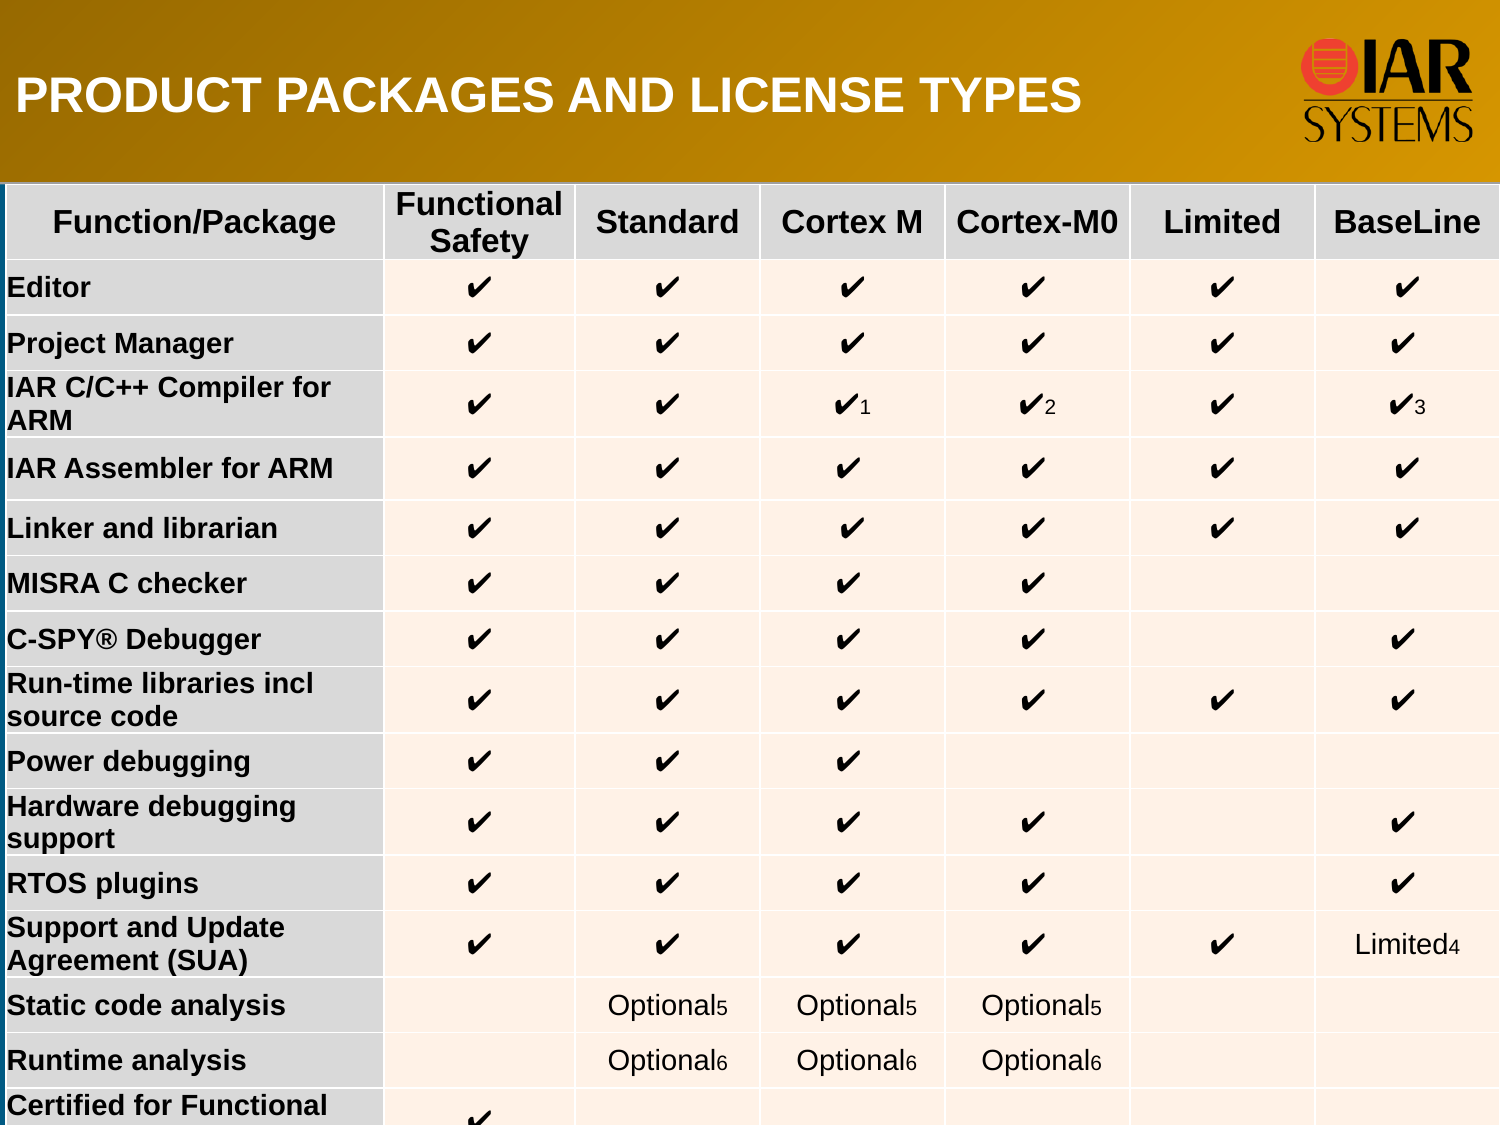

PRODUCT PACKAGES AND LICENSE TYPES

| Function/Package | Functional Safety | Standard | Cortex M | Cortex-M0 | Limited | BaseLine |
| --- | --- | --- | --- | --- | --- | --- |
| Editor | ✔ | ✔ | ✔ | ✔ | ✔ | ✔ |
| Project Manager | ✔ | ✔ | ✔ | ✔ | ✔ | ✔ |
| IAR C/C++ Compiler for ARM | ✔ | ✔ | ✔1 | ✔2 | ✔ | ✔3 |
| IAR Assembler for ARM | ✔ | ✔ | ✔ | ✔ | ✔ | ✔ |
| Linker and librarian | ✔ | ✔ | ✔ | ✔ | ✔ | ✔ |
| MISRA C checker | ✔ | ✔ | ✔ | ✔ |  |  |
| C-SPY® Debugger | ✔ | ✔ | ✔ | ✔ |  | ✔ |
| Run-time libraries incl source code | ✔ | ✔ | ✔ | ✔ | ✔ | ✔ |
| Power debugging | ✔ | ✔ | ✔ |  |  |  |
| Hardware debugging support | ✔ | ✔ | ✔ | ✔ |  | ✔ |
| RTOS plugins | ✔ | ✔ | ✔ | ✔ |  | ✔ |
| Support and Update Agreement (SUA) | ✔ | ✔ | ✔ | ✔ | ✔ | Limited4 |
| Static code analysis |  | Optional5 | Optional5 | Optional5 |  |  |
| Runtime analysis |  | Optional6 | Optional6 | Optional6 |  |  |
| Certified for Functional Safe | ✔ |  |  |  |  |  |